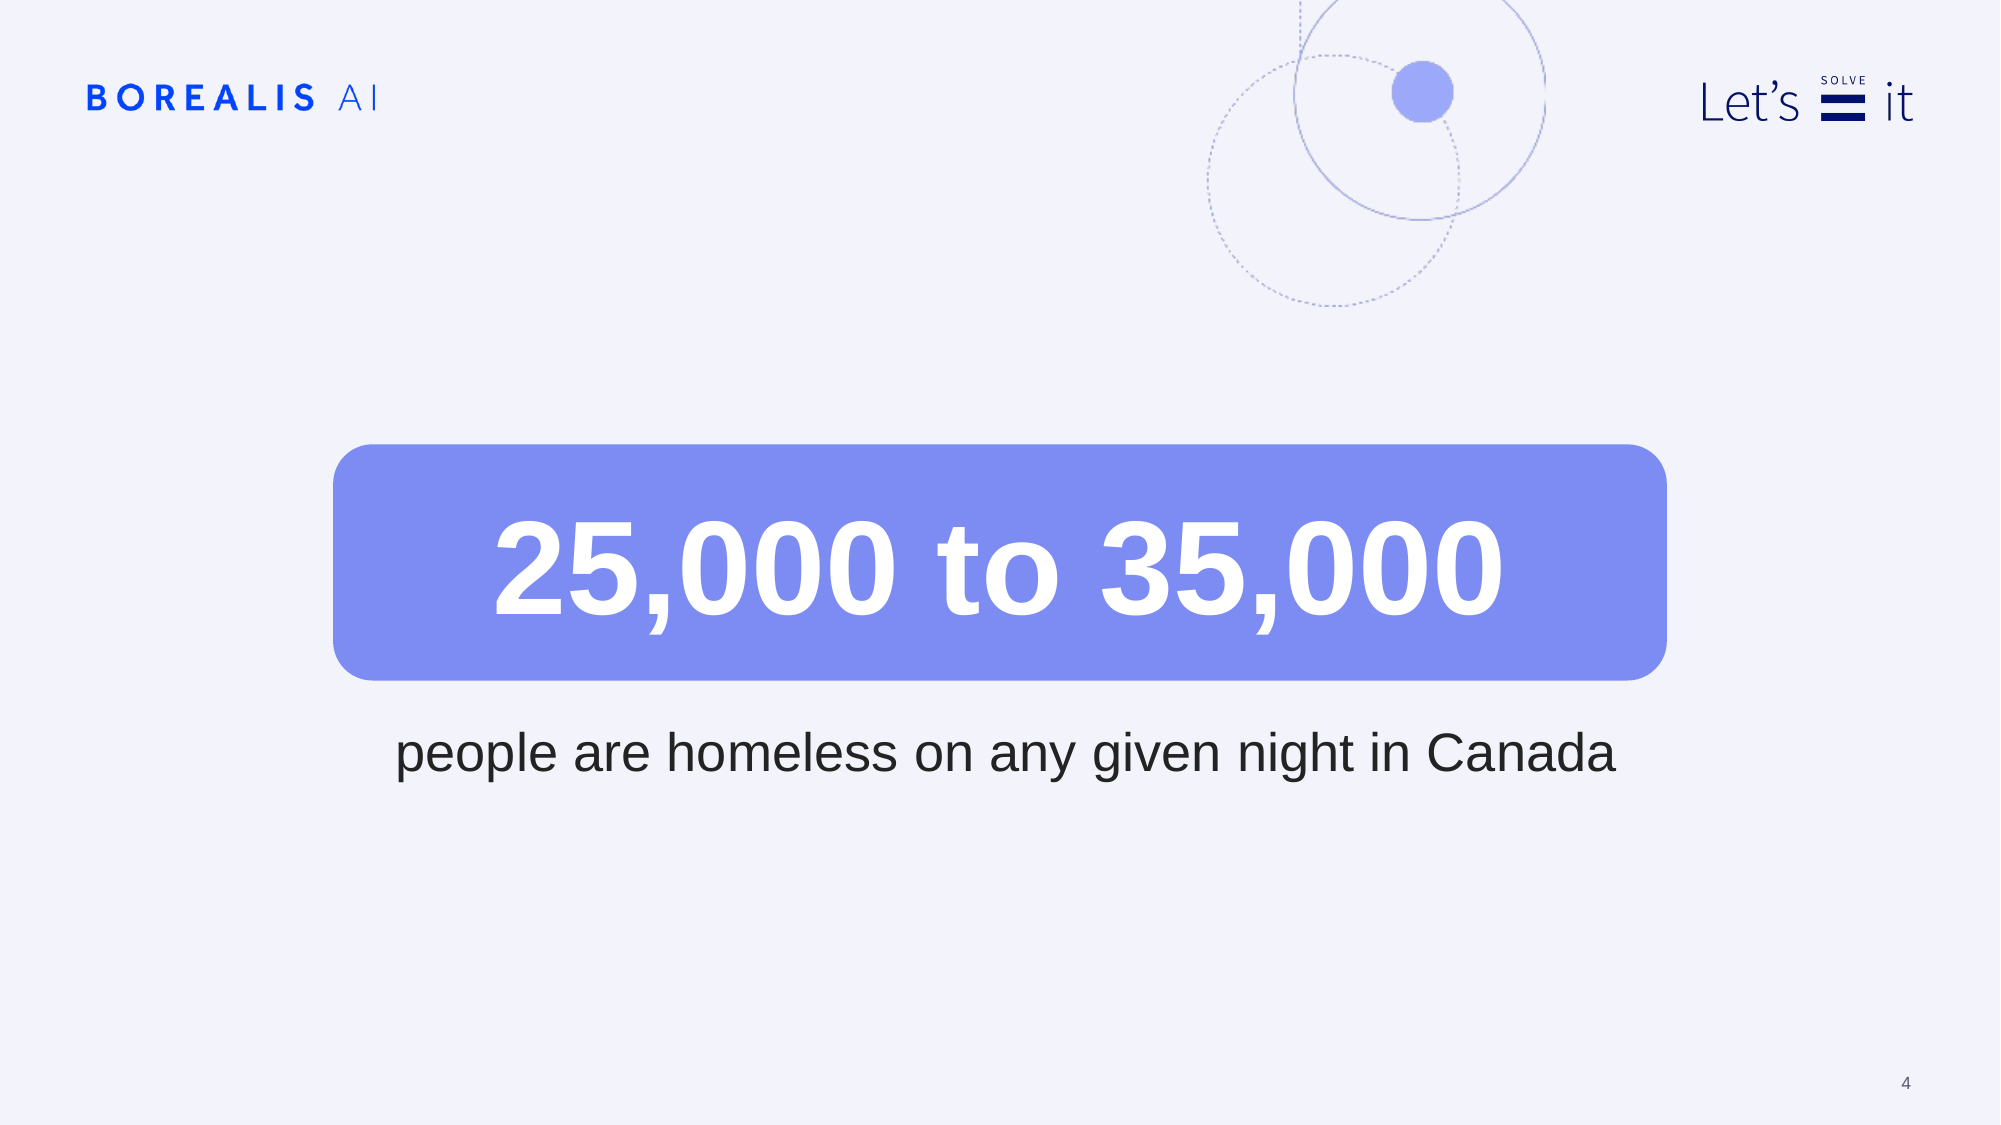

25,000 to 35,000
people are homeless on any given night in Canada
4